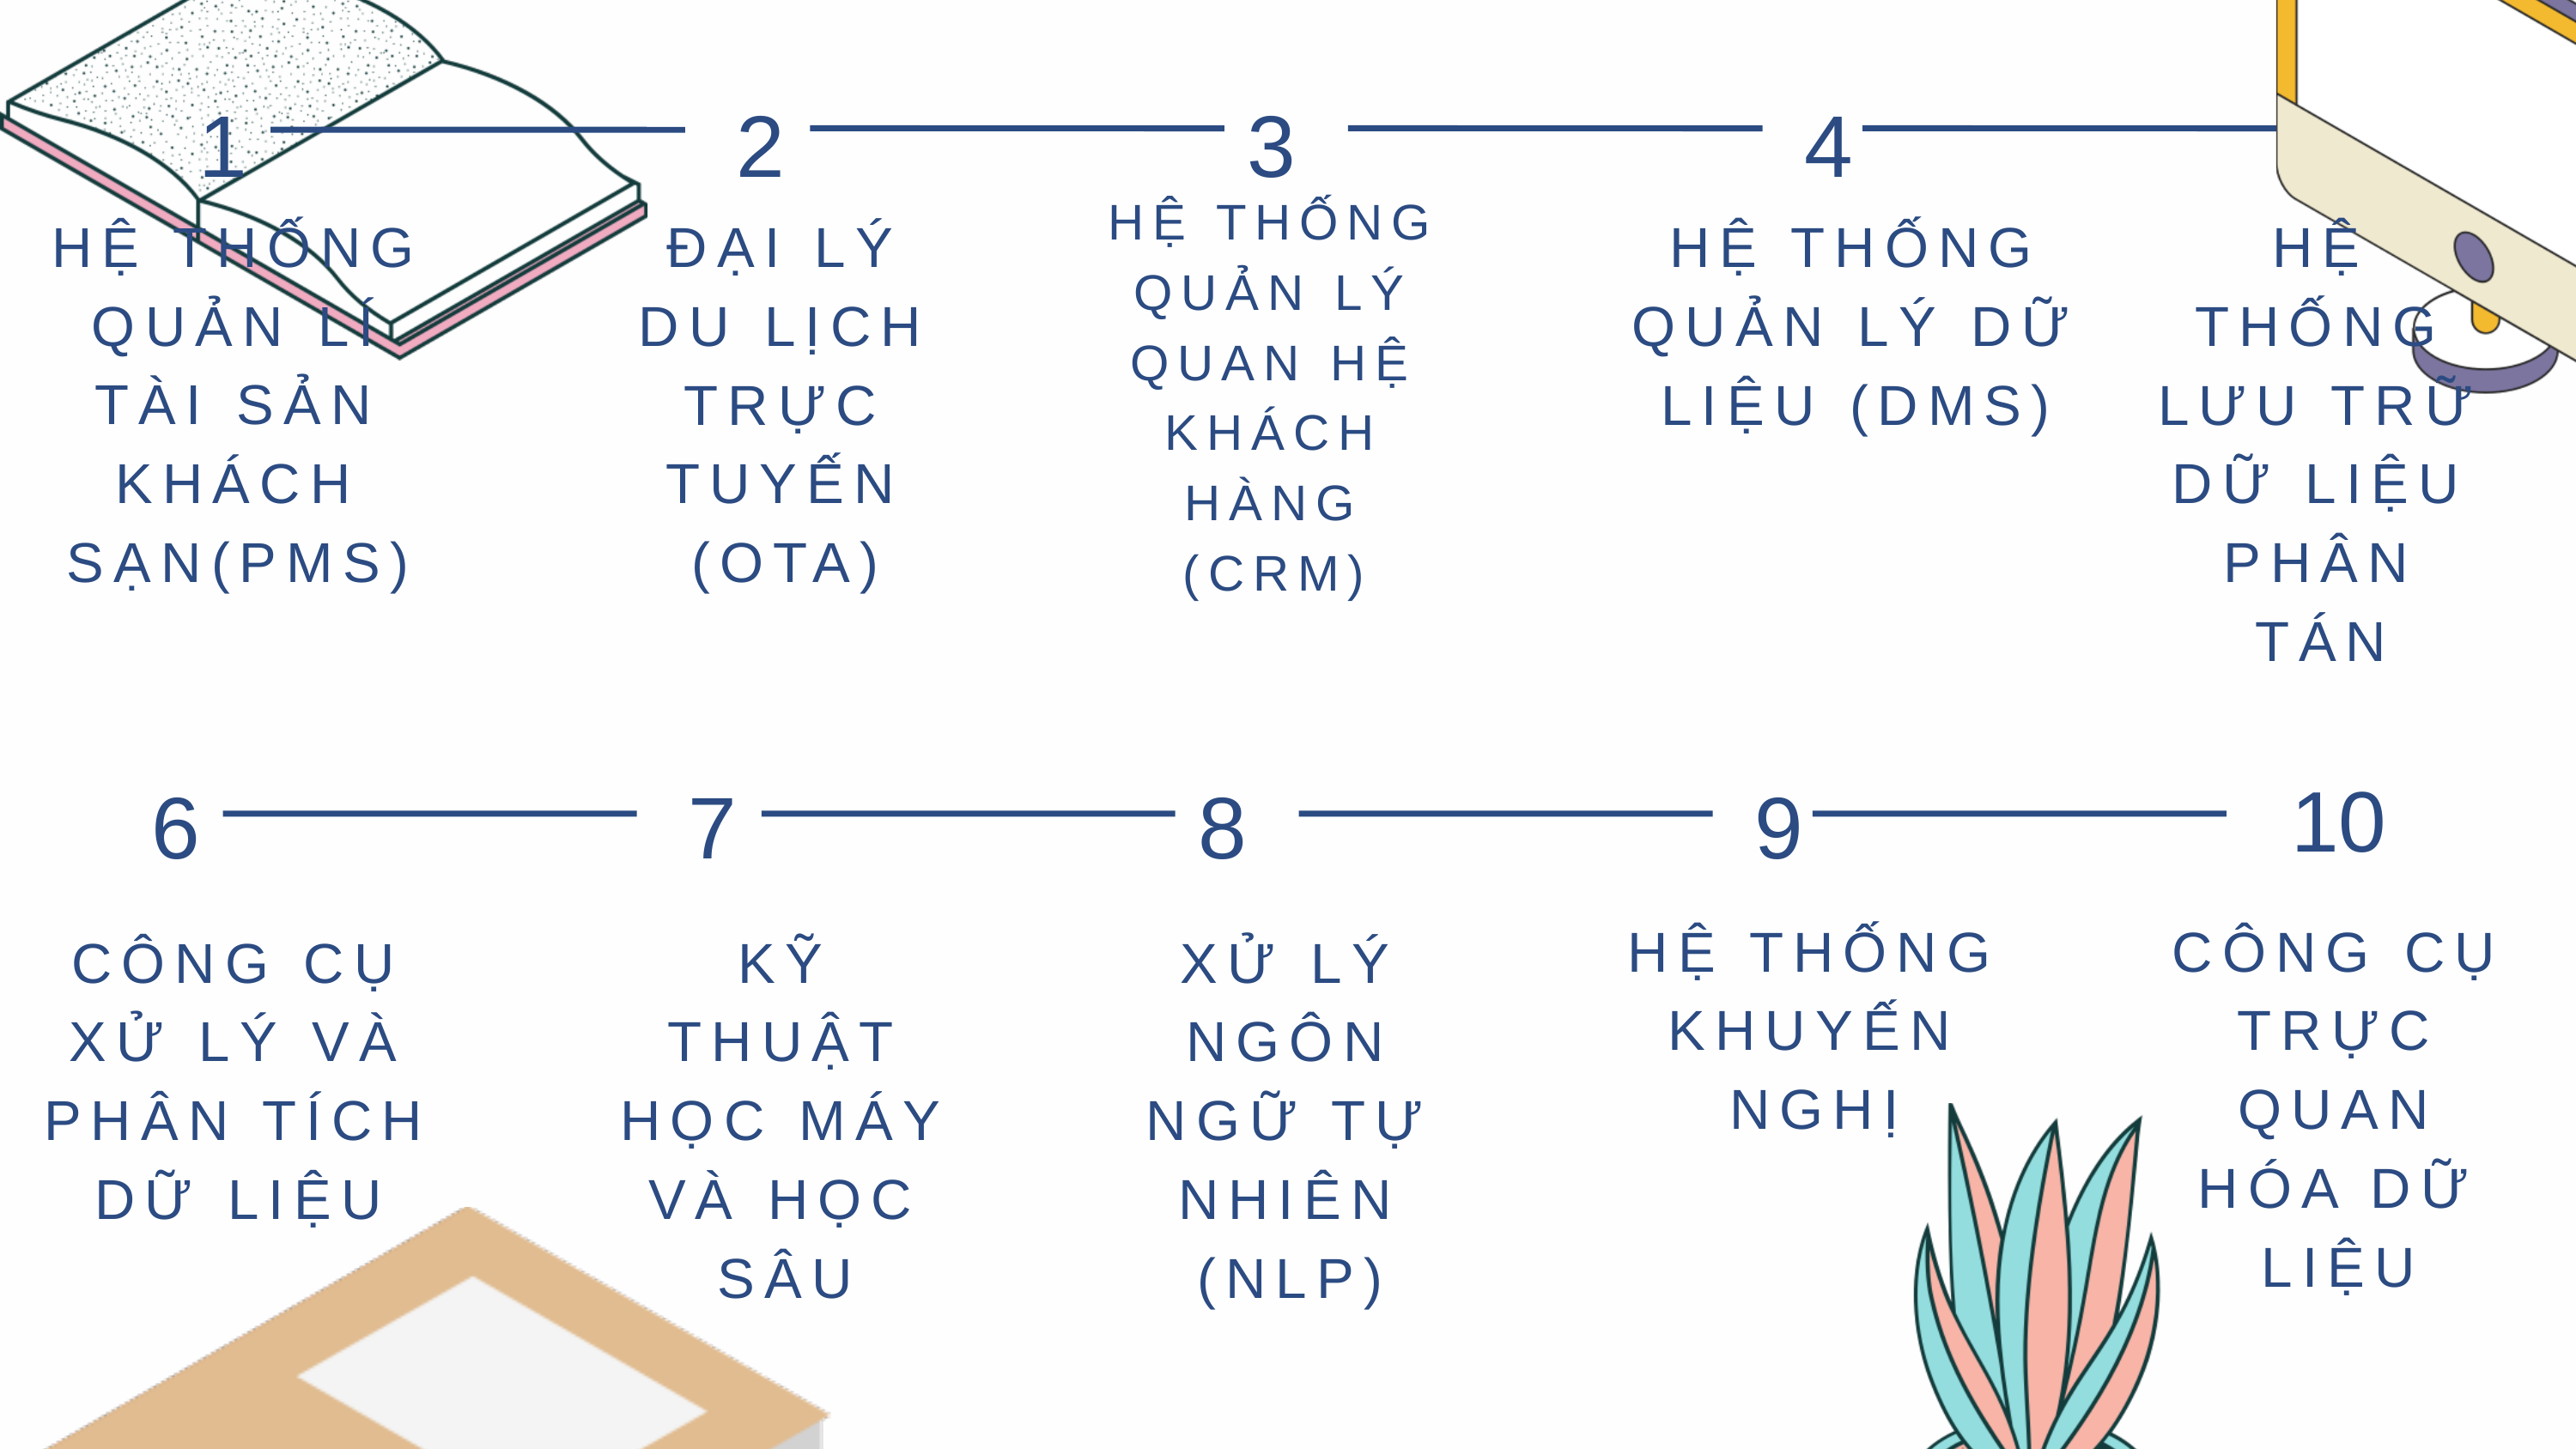

1
2
3
4
5

HỆ THỐNG QUẢN LÝ QUAN HỆ KHÁCH HÀNG (CRM)
HỆ THỐNG QUẢN LÍ TÀI SẢN KHÁCH SẠN(PMS)
HỆ THỐNG QUẢN LÝ DỮ LIỆU (DMS)
HỆ THỐNG LƯU TRỮ DỮ LIỆU PHÂN TÁN
ĐẠI LÝ DU LỊCH TRỰC TUYẾN (OTA)
10
6
7
8
9

HỆ THỐNG KHUYẾN NGHỊ
CÔNG CỤ TRỰC QUAN HÓA DỮ LIỆU
CÔNG CỤ XỬ LÝ VÀ PHÂN TÍCH DỮ LIỆU
KỸ THUẬT HỌC MÁY VÀ HỌC SÂU
XỬ LÝ NGÔN NGỮ TỰ NHIÊN (NLP)